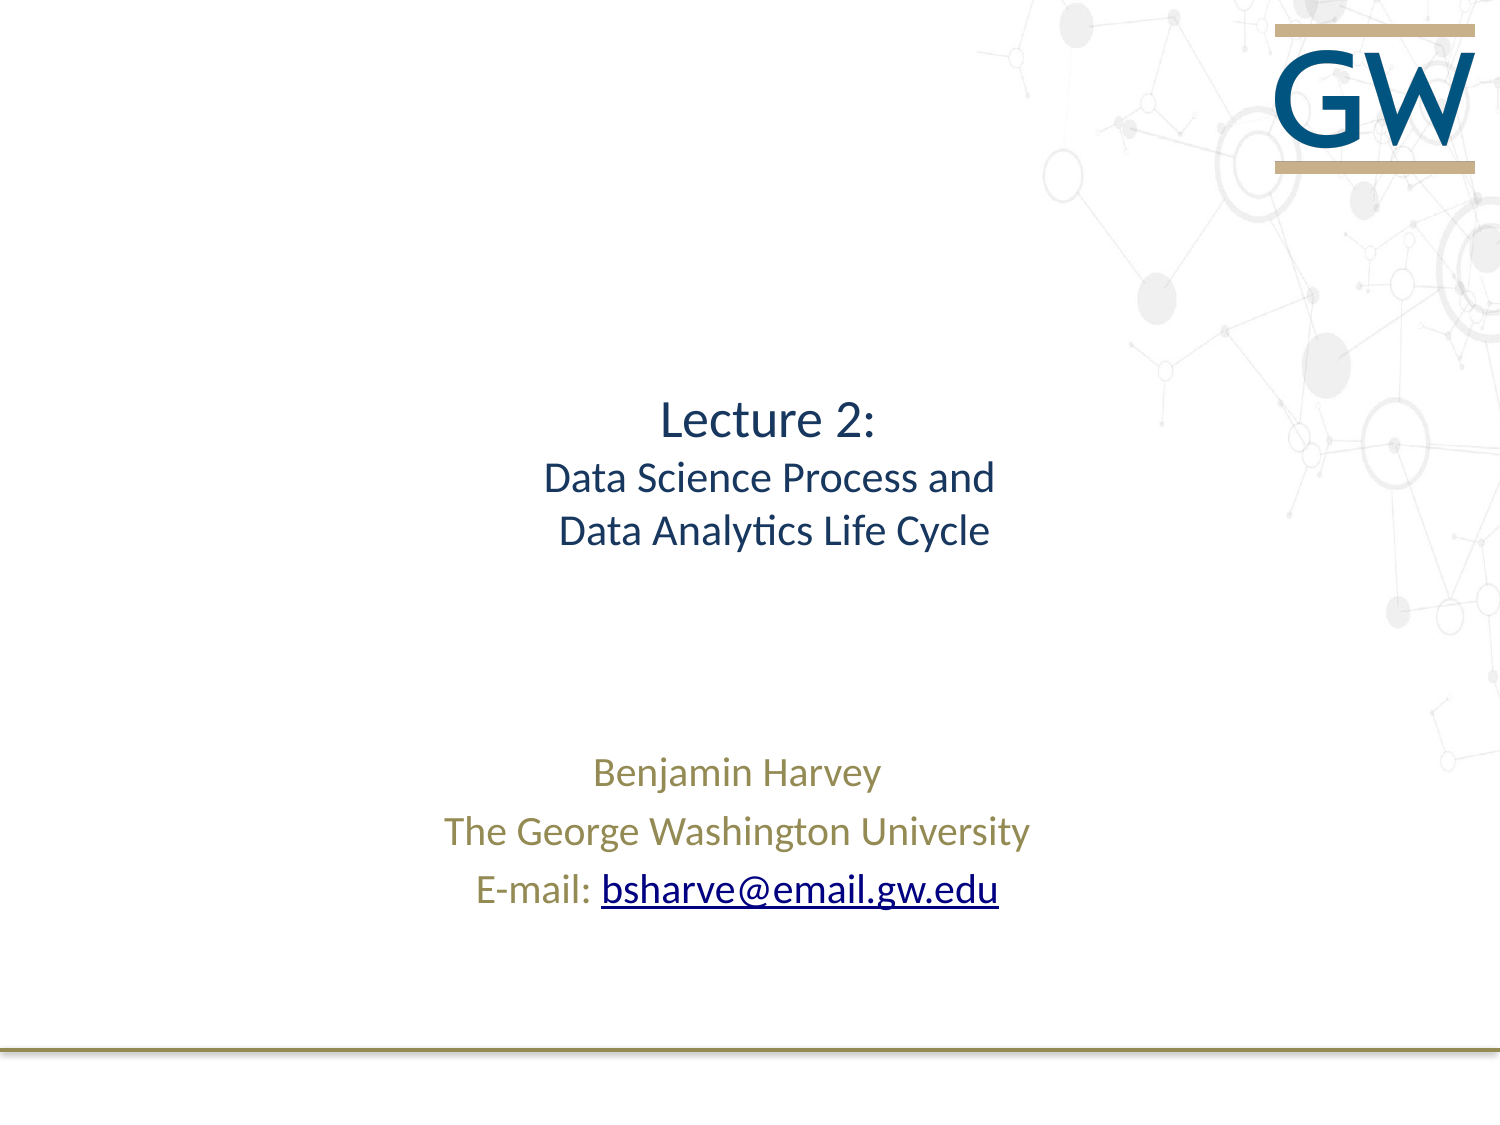

# Lecture 2: Data Science Process and Data Analytics Life Cycle
Benjamin Harvey
The George Washington University
E-mail: bsharve@email.gw.edu